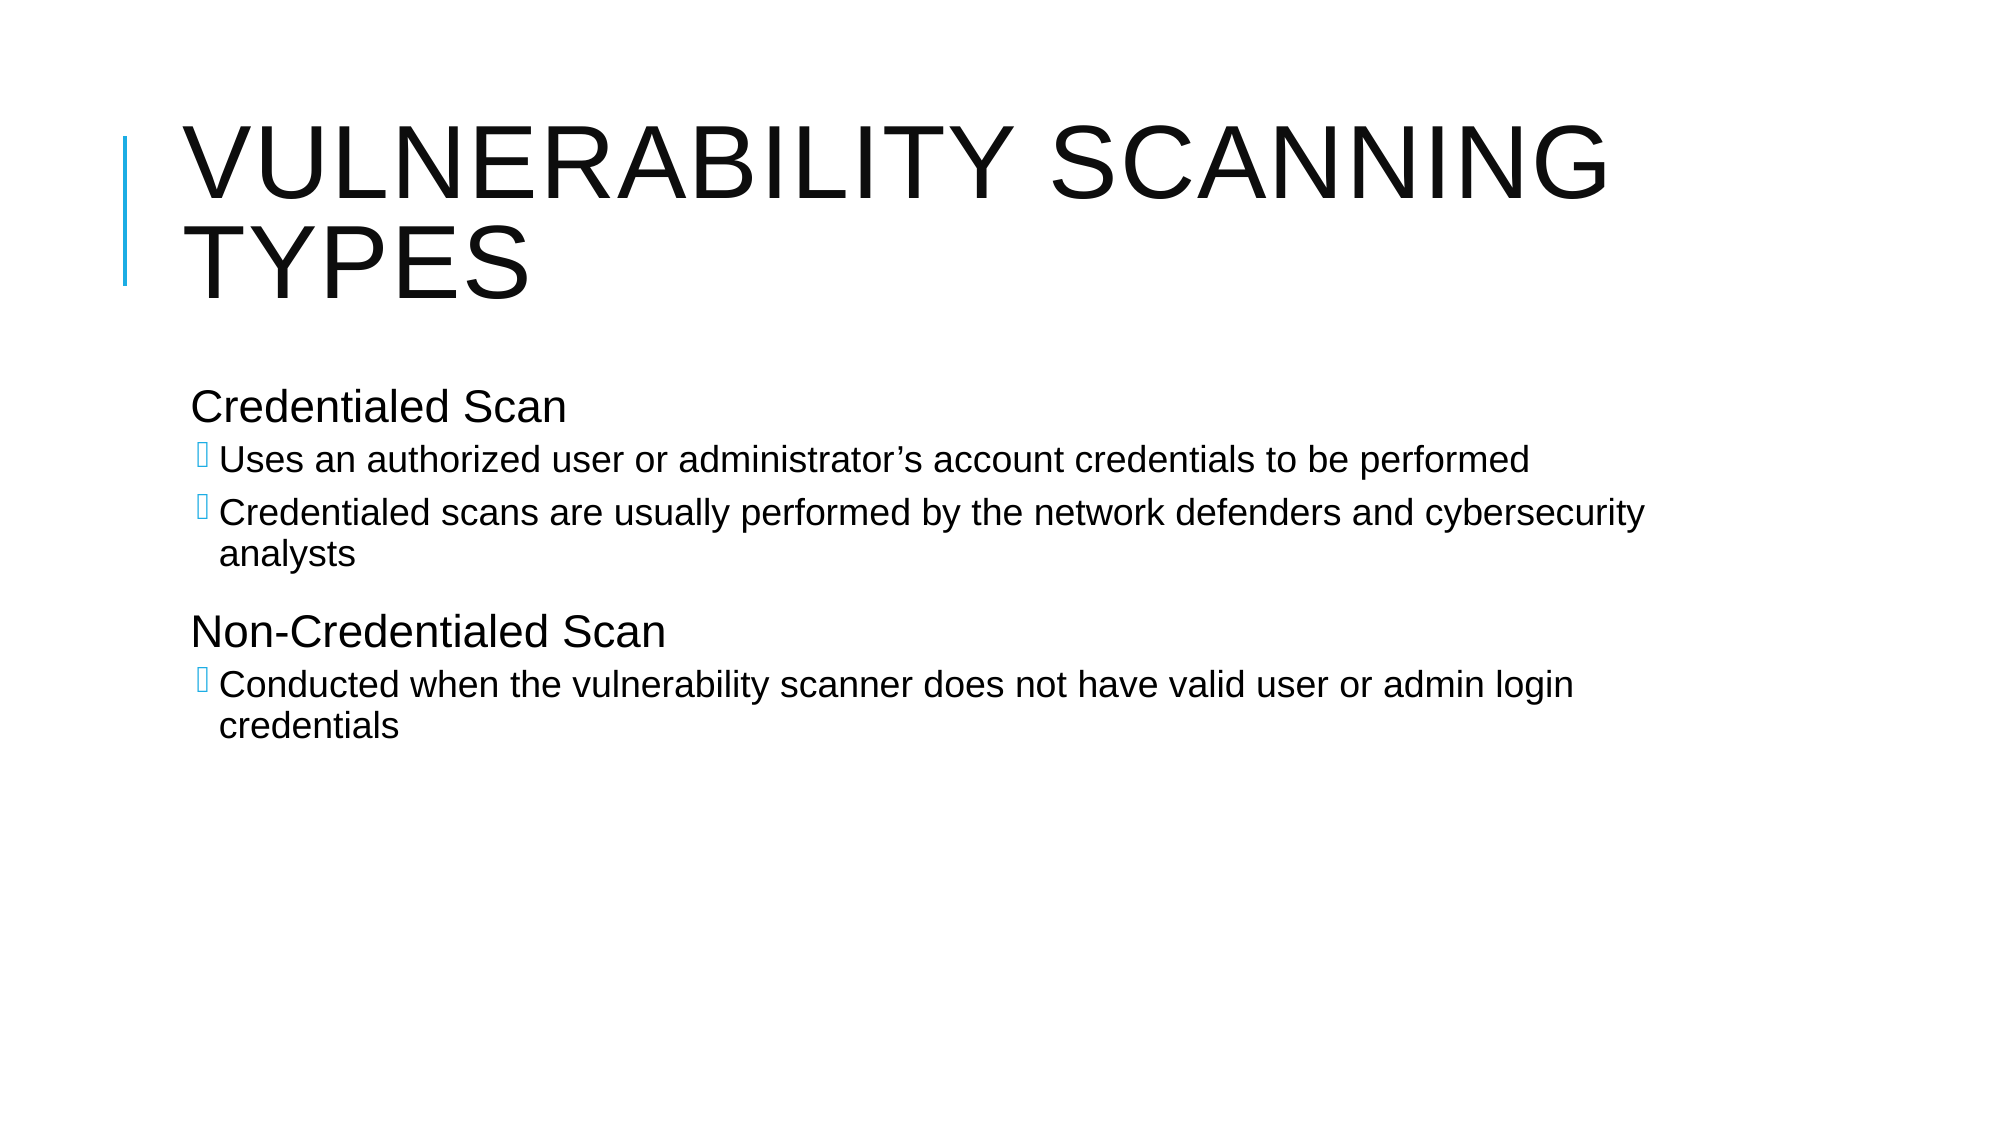

# Vulnerability Scanning Types
Credentialed Scan
Uses an authorized user or administrator’s account credentials to be performed
Credentialed scans are usually performed by the network defenders and cybersecurity analysts
Non-Credentialed Scan
Conducted when the vulnerability scanner does not have valid user or admin login credentials